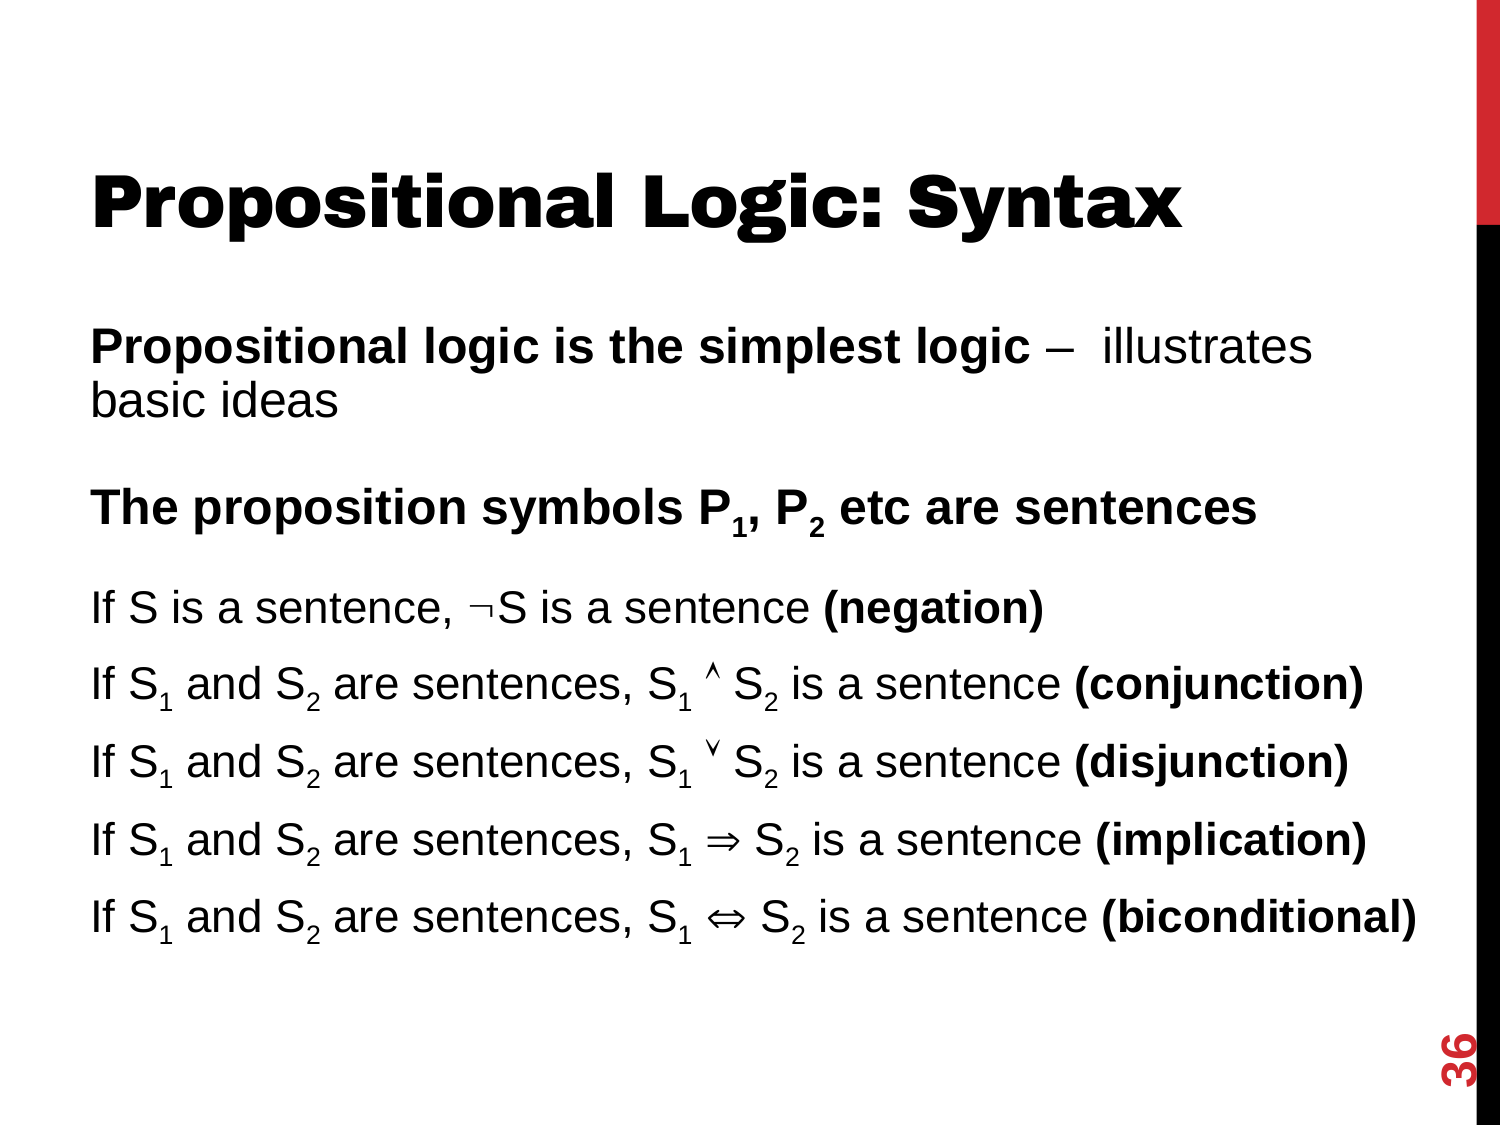

# Propositional Logic: Syntax
Propositional logic is the simplest logic –  illustrates basic ideas
The proposition symbols P1, P2 etc are sentences
If S is a sentence, ¬S is a sentence (negation)
If S1 and S2 are sentences, S1 ∧ S2 is a sentence (conjunction)
If S1 and S2 are sentences, S1 ∨ S2 is a sentence (disjunction)
If S1 and S2 are sentences, S1 ⇒ S2 is a sentence (implication)
If S1 and S2 are sentences, S1 ⇔ S2 is a sentence (biconditional)
36